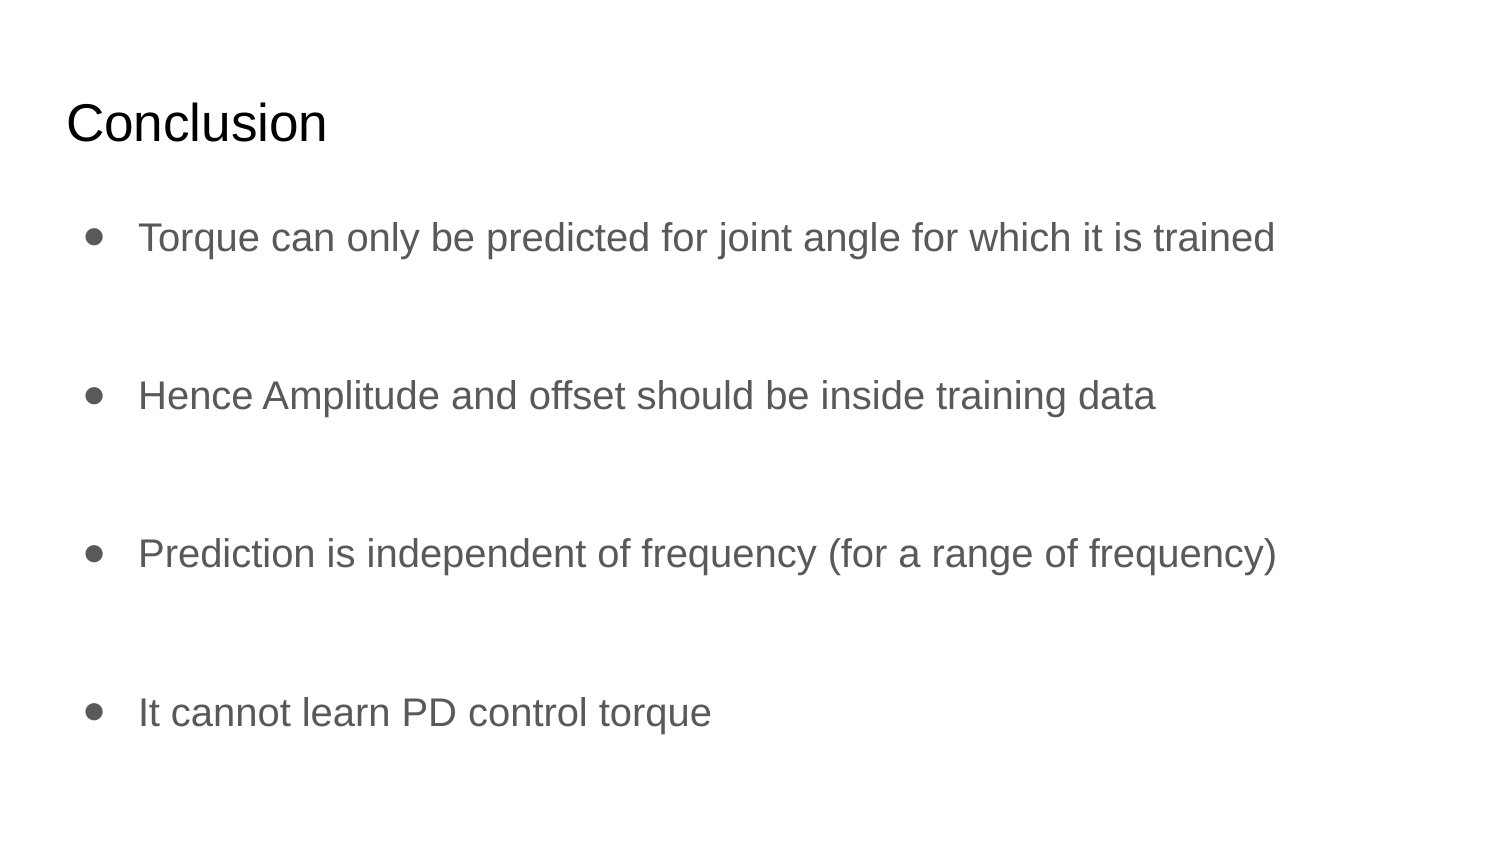

# Conclusion
Torque can only be predicted for joint angle for which it is trained

Hence Amplitude and offset should be inside training data

Prediction is independent of frequency (for a range of frequency)

It cannot learn PD control torque